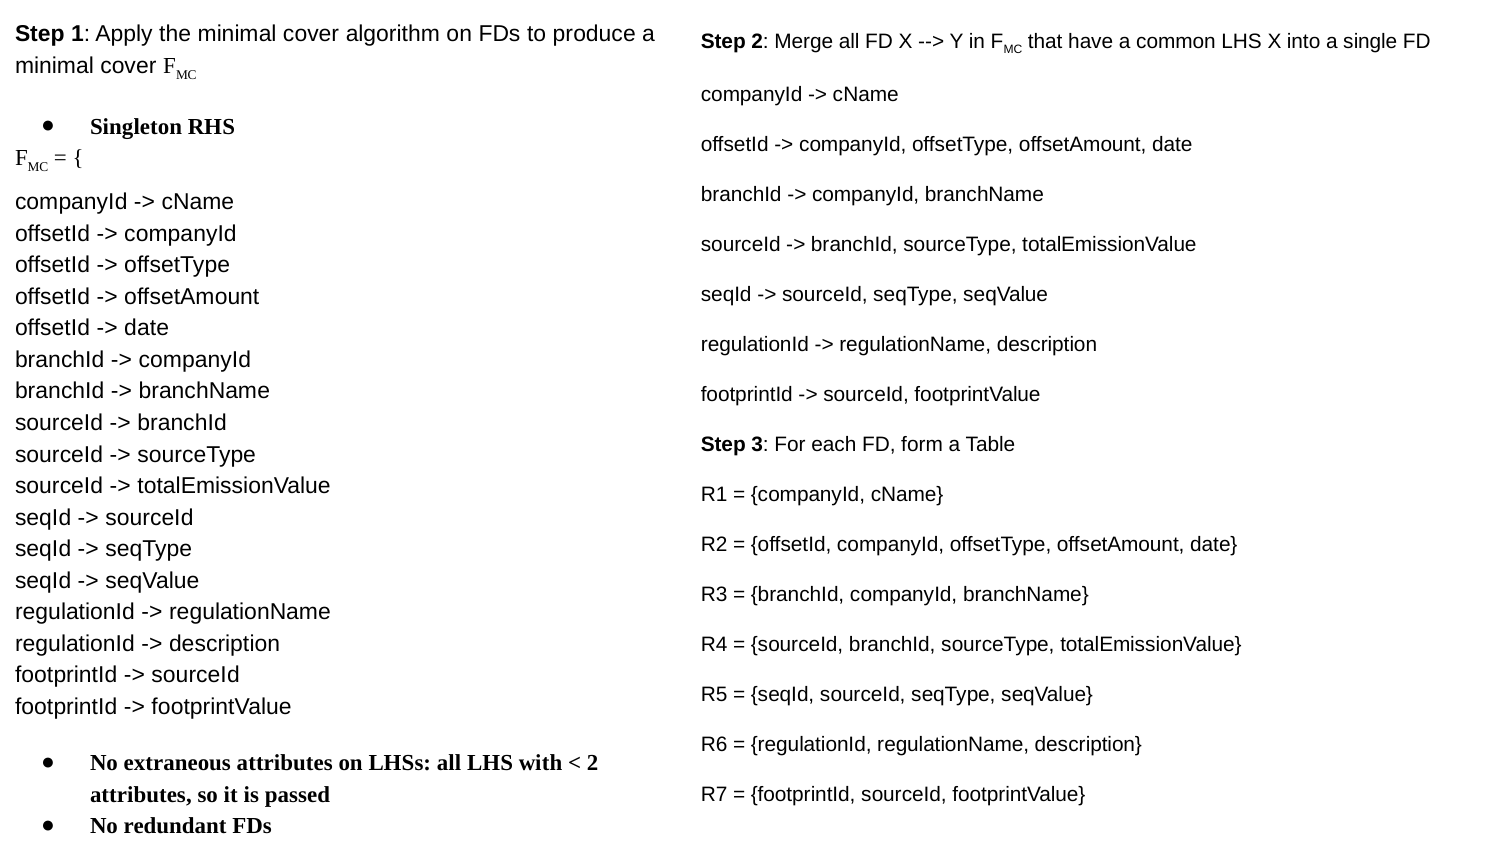

Step 1: Apply the minimal cover algorithm on FDs to produce a minimal cover FMC
Singleton RHS
FMC = {
companyId -> cName
offsetId -> companyId
offsetId -> offsetType
offsetId -> offsetAmount
offsetId -> date
branchId -> companyId
branchId -> branchName
sourceId -> branchId
sourceId -> sourceType
sourceId -> totalEmissionValue
seqId -> sourceId
seqId -> seqType
seqId -> seqValue
regulationId -> regulationName
regulationId -> description
footprintId -> sourceId
footprintId -> footprintValue
No extraneous attributes on LHSs: all LHS with < 2 attributes, so it is passed
No redundant FDs
Step 2: Merge all FD X --> Y in FMC that have a common LHS X into a single FD
companyId -> cName
offsetId -> companyId, offsetType, offsetAmount, date
branchId -> companyId, branchName
sourceId -> branchId, sourceType, totalEmissionValue
seqId -> sourceId, seqType, seqValue
regulationId -> regulationName, description
footprintId -> sourceId, footprintValue
Step 3: For each FD, form a Table
R1 = {companyId, cName}
R2 = {offsetId, companyId, offsetType, offsetAmount, date}
R3 = {branchId, companyId, branchName}
R4 = {sourceId, branchId, sourceType, totalEmissionValue}
R5 = {seqId, sourceId, seqType, seqValue}
R6 = {regulationId, regulationName, description}
R7 = {footprintId, sourceId, footprintValue}